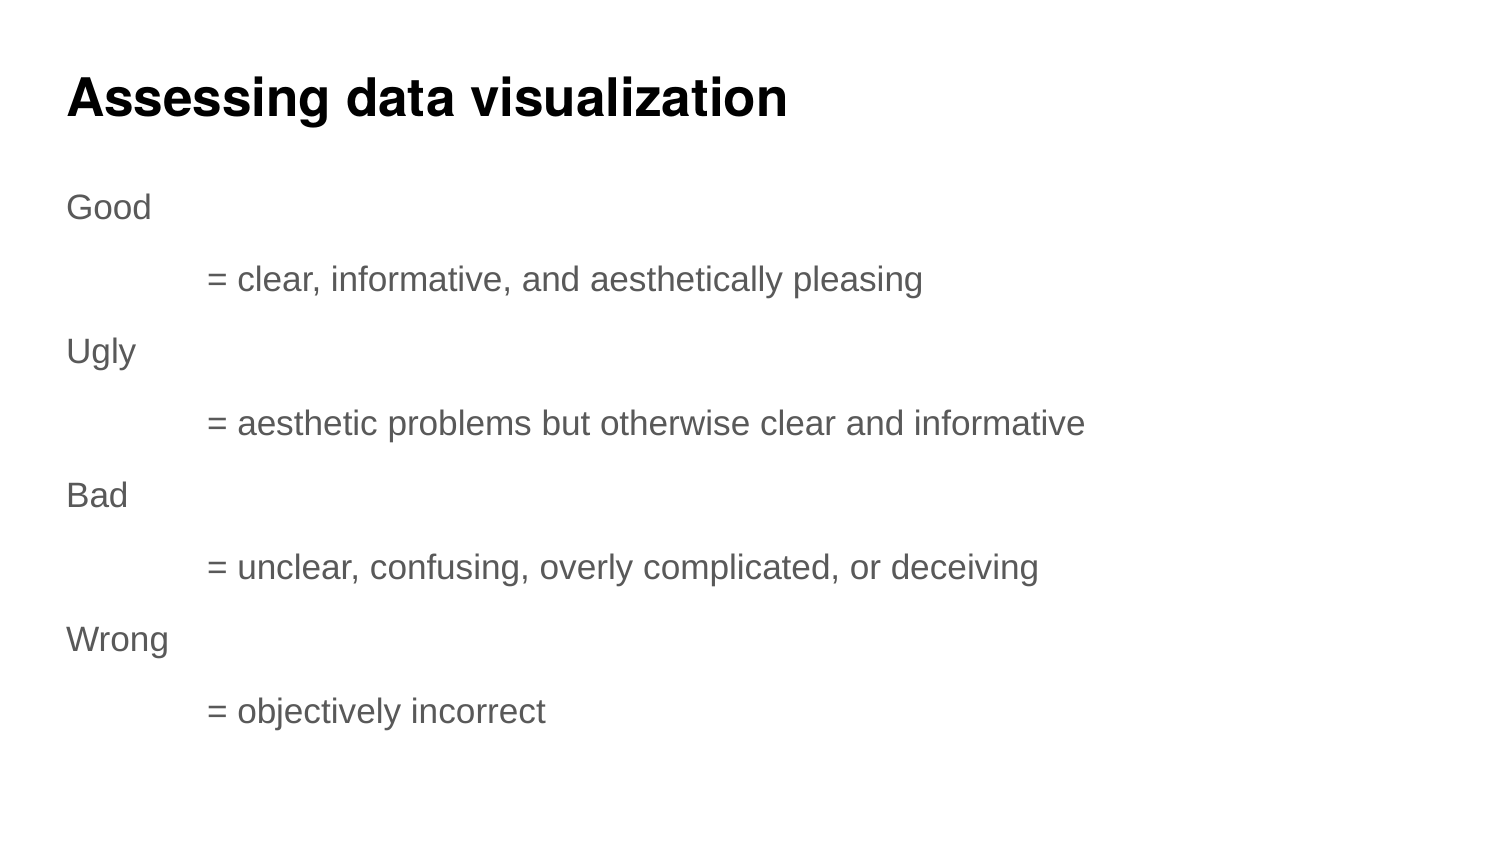

# Assessing data visualization
Good
	= clear, informative, and aesthetically pleasing
Ugly
	= aesthetic problems but otherwise clear and informative
Bad
	= unclear, confusing, overly complicated, or deceiving
Wrong
	= objectively incorrect